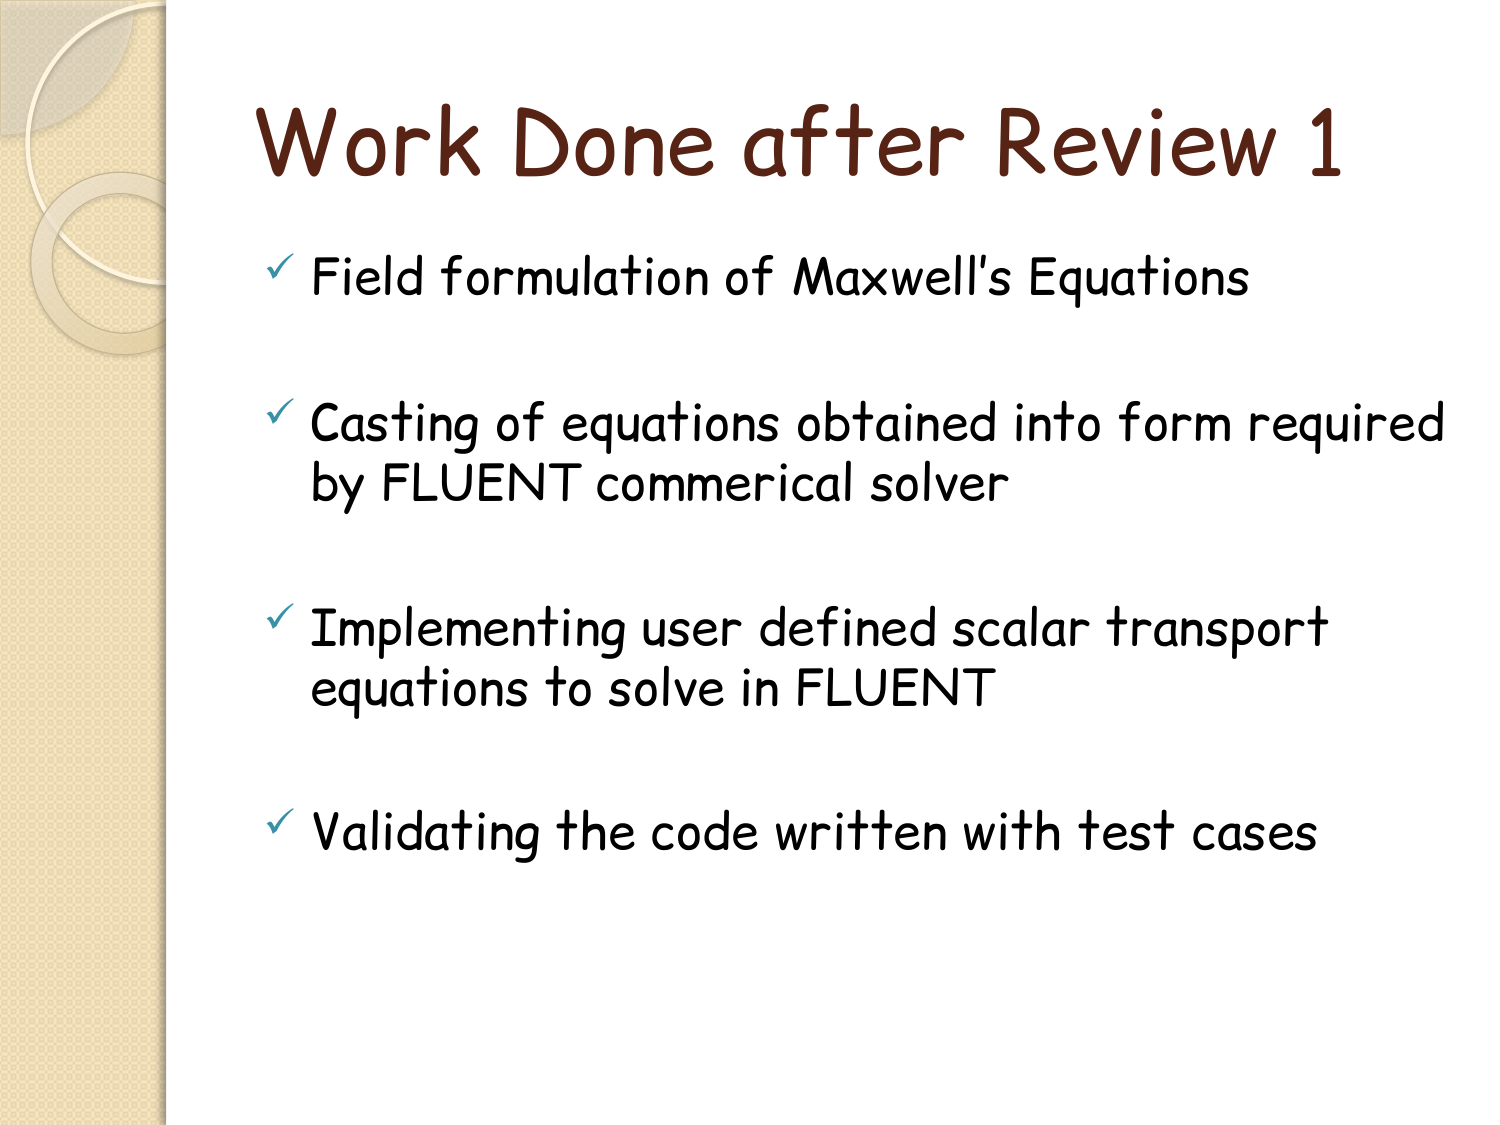

# Work Done after Review 1
Field formulation of Maxwell’s Equations

Casting of equations obtained into form required by FLUENT commerical solver

Implementing user defined scalar transport equations to solve in FLUENT

Validating the code written with test cases